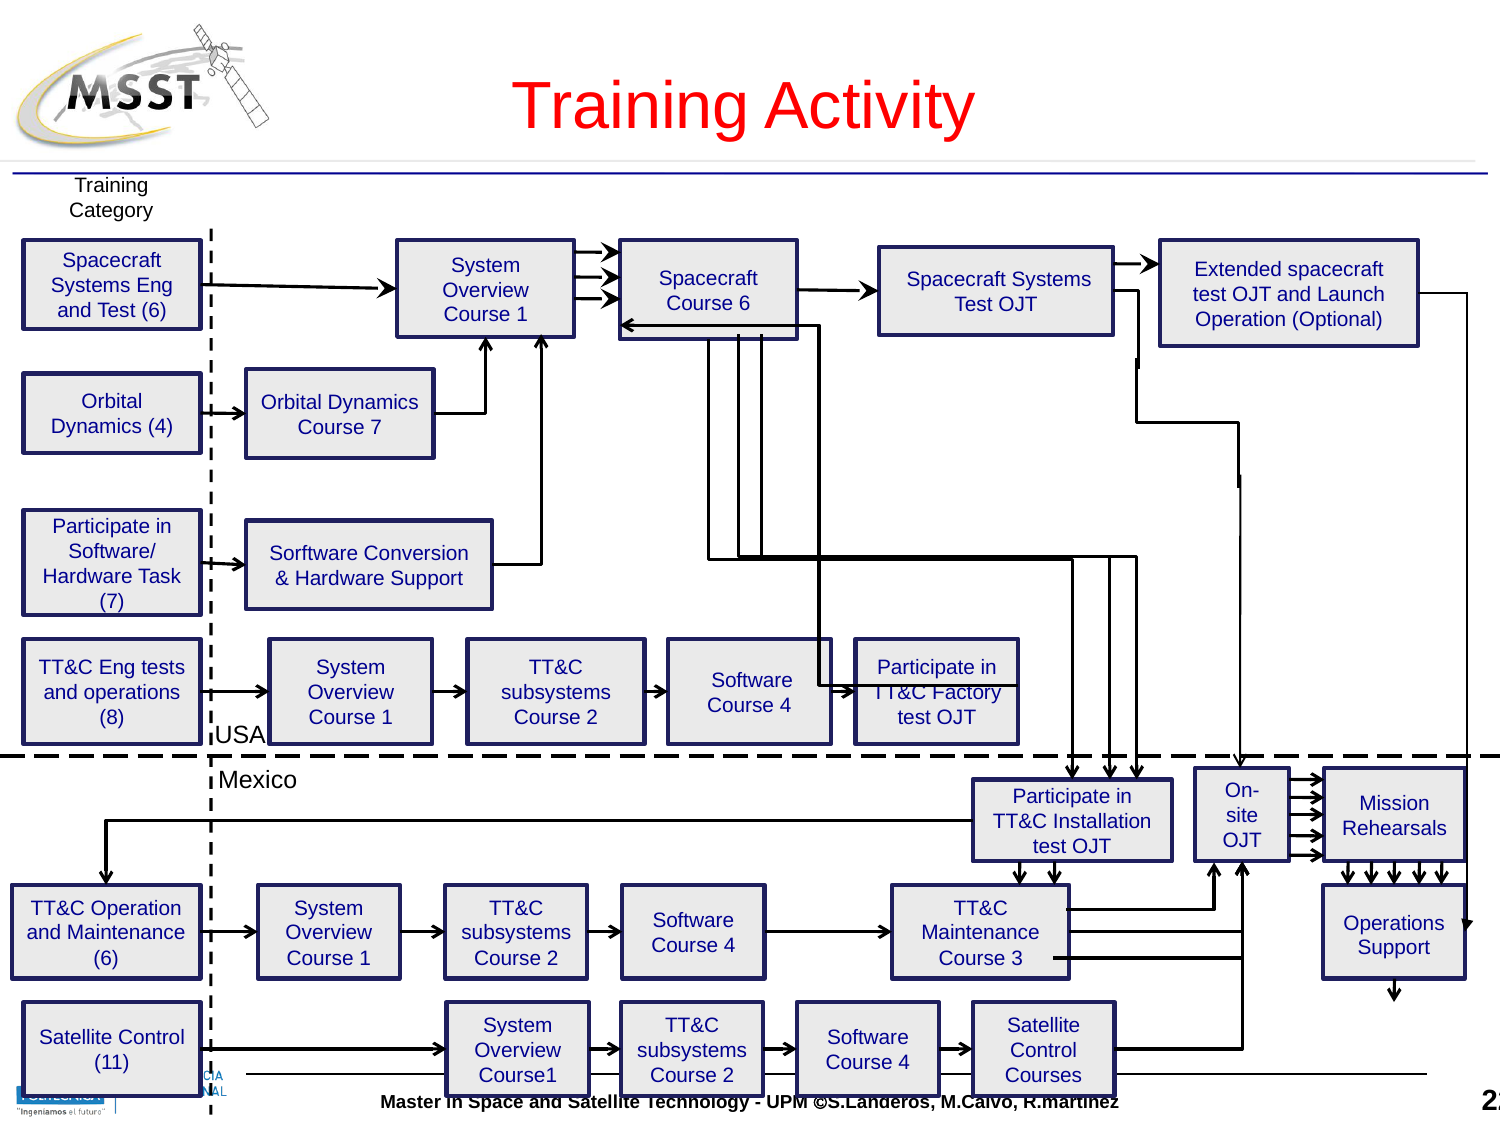

Training Activity
Training Category
Spacecraft Systems Eng and Test (6)
System
Overview Course 1
Spacecraft Course 6
Extended spacecraft test OJT and Launch Operation (Optional)
 Spacecraft Systems Test OJT
Orbital Dynamics Course 7
Orbital Dynamics (4)
Participate in Software/ Hardware Task (7)
Sorftware Conversion & Hardware Support
TT&C Eng tests and operations (8)
System Overview Course 1
TT&C subsystems Course 2
 Software Course 4
Participate in TT&C Factory test OJT
USA
Mexico
On-site OJT
Mission Rehearsals
Participate in TT&C Installation test OJT
TT&C Operation and Maintenance (6)
System Overview Course 1
TT&C subsystems Course 2
Software Course 4
TT&C Maintenance Course 3

Operations Support

Satellite Control (11)
System Overview Course1
TT&C subsystems Course 2
Software Course 4
Satellite Control Courses